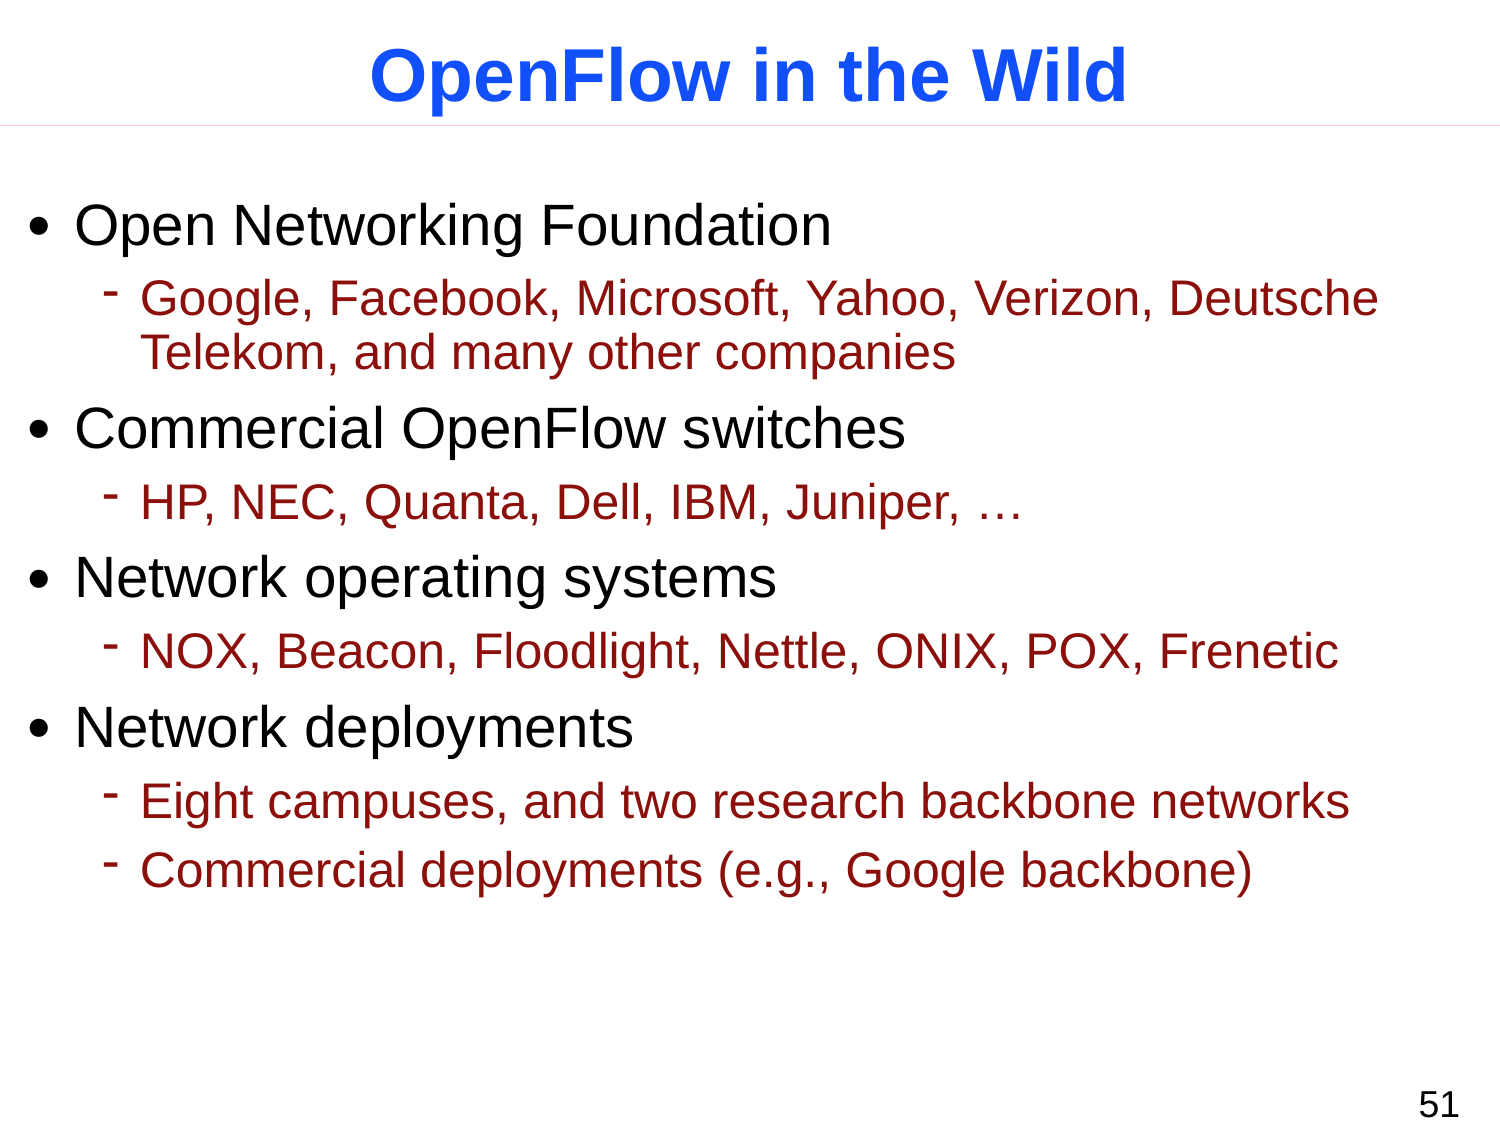

# OpenFlow in the Wild
Open Networking Foundation
Google, Facebook, Microsoft, Yahoo, Verizon, Deutsche Telekom, and many other companies
Commercial OpenFlow switches
HP, NEC, Quanta, Dell, IBM, Juniper, …
Network operating systems
NOX, Beacon, Floodlight, Nettle, ONIX, POX, Frenetic
Network deployments
Eight campuses, and two research backbone networks
Commercial deployments (e.g., Google backbone)